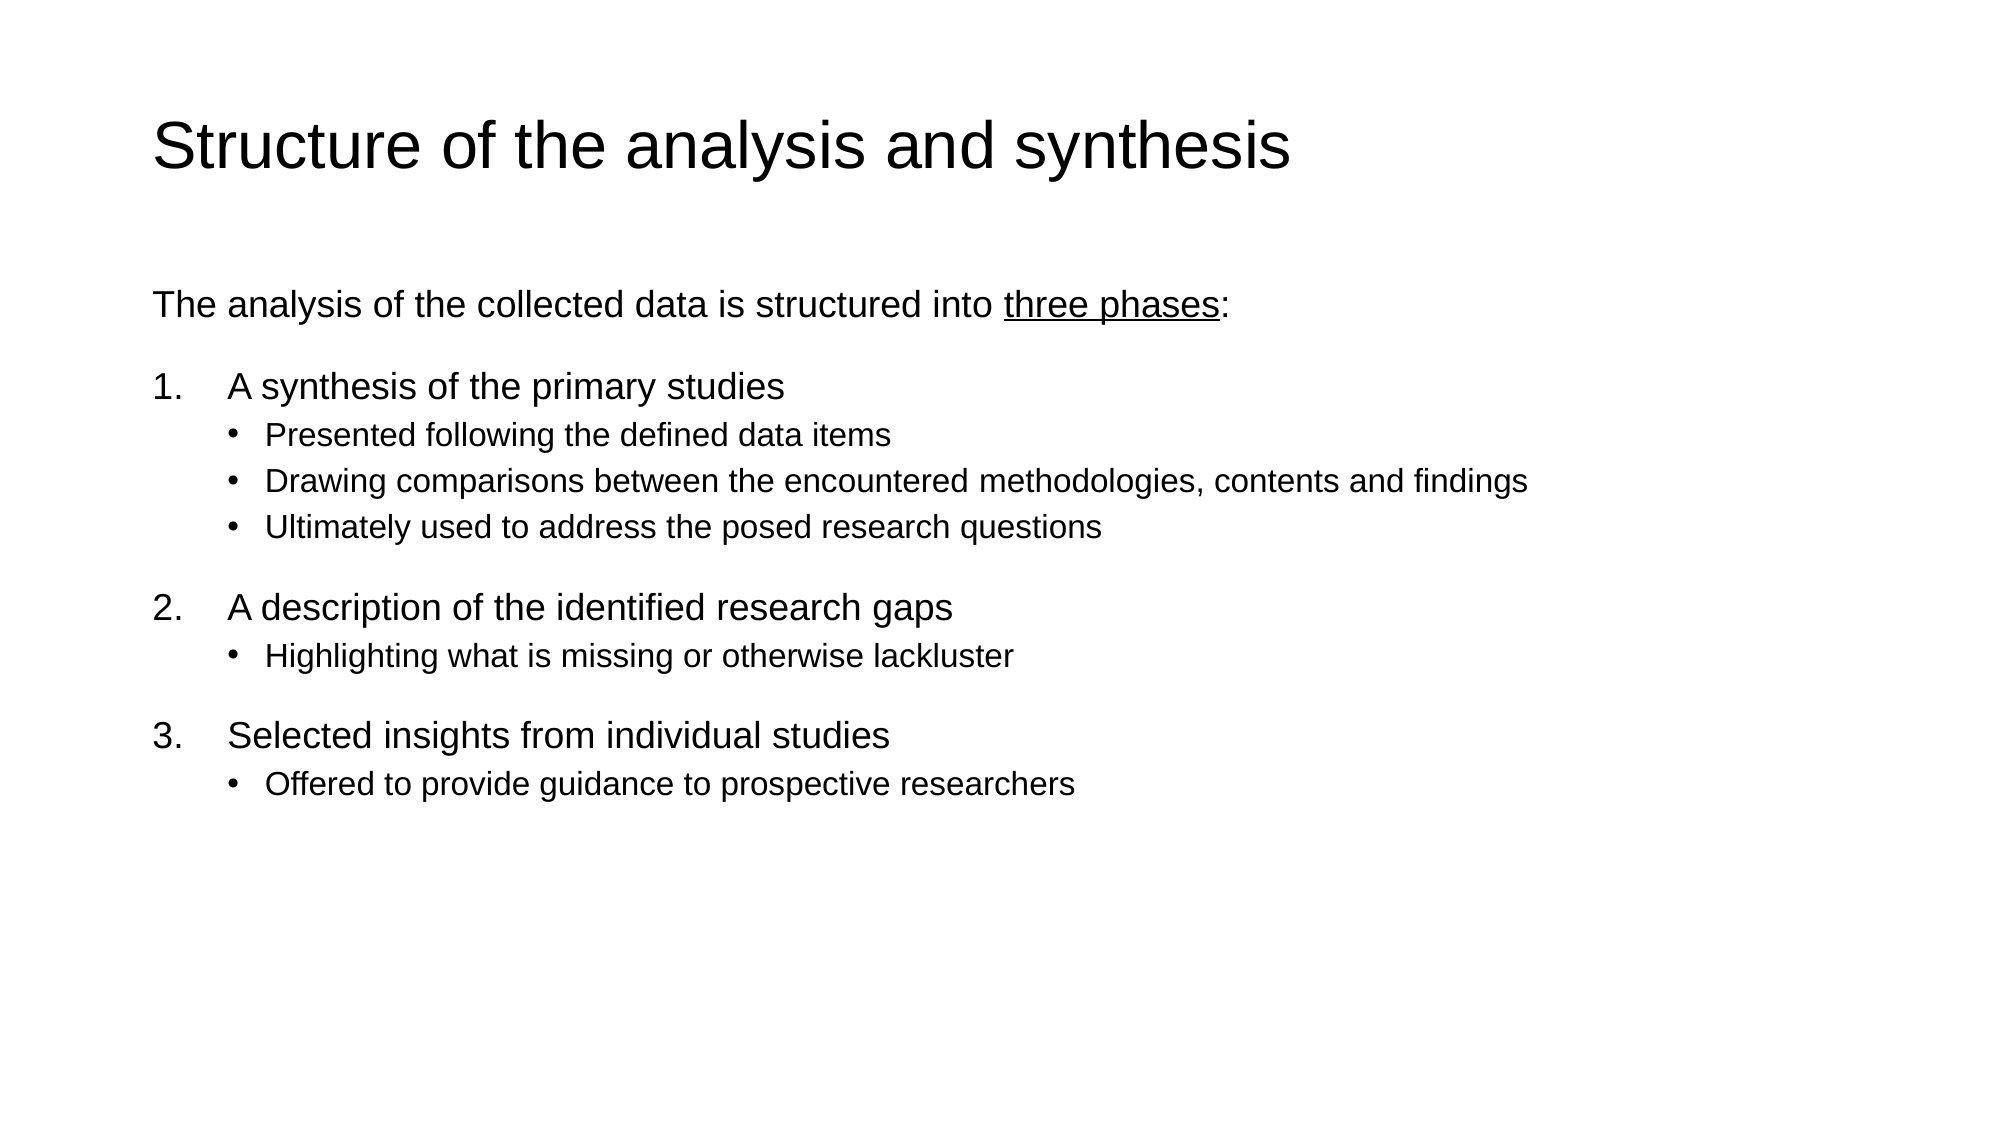

# Structure of the analysis and synthesis
The analysis of the collected data is structured into three phases:
A synthesis of the primary studies
Presented following the defined data items
Drawing comparisons between the encountered methodologies, contents and findings
Ultimately used to address the posed research questions
A description of the identified research gaps
Highlighting what is missing or otherwise lackluster
Selected insights from individual studies
Offered to provide guidance to prospective researchers